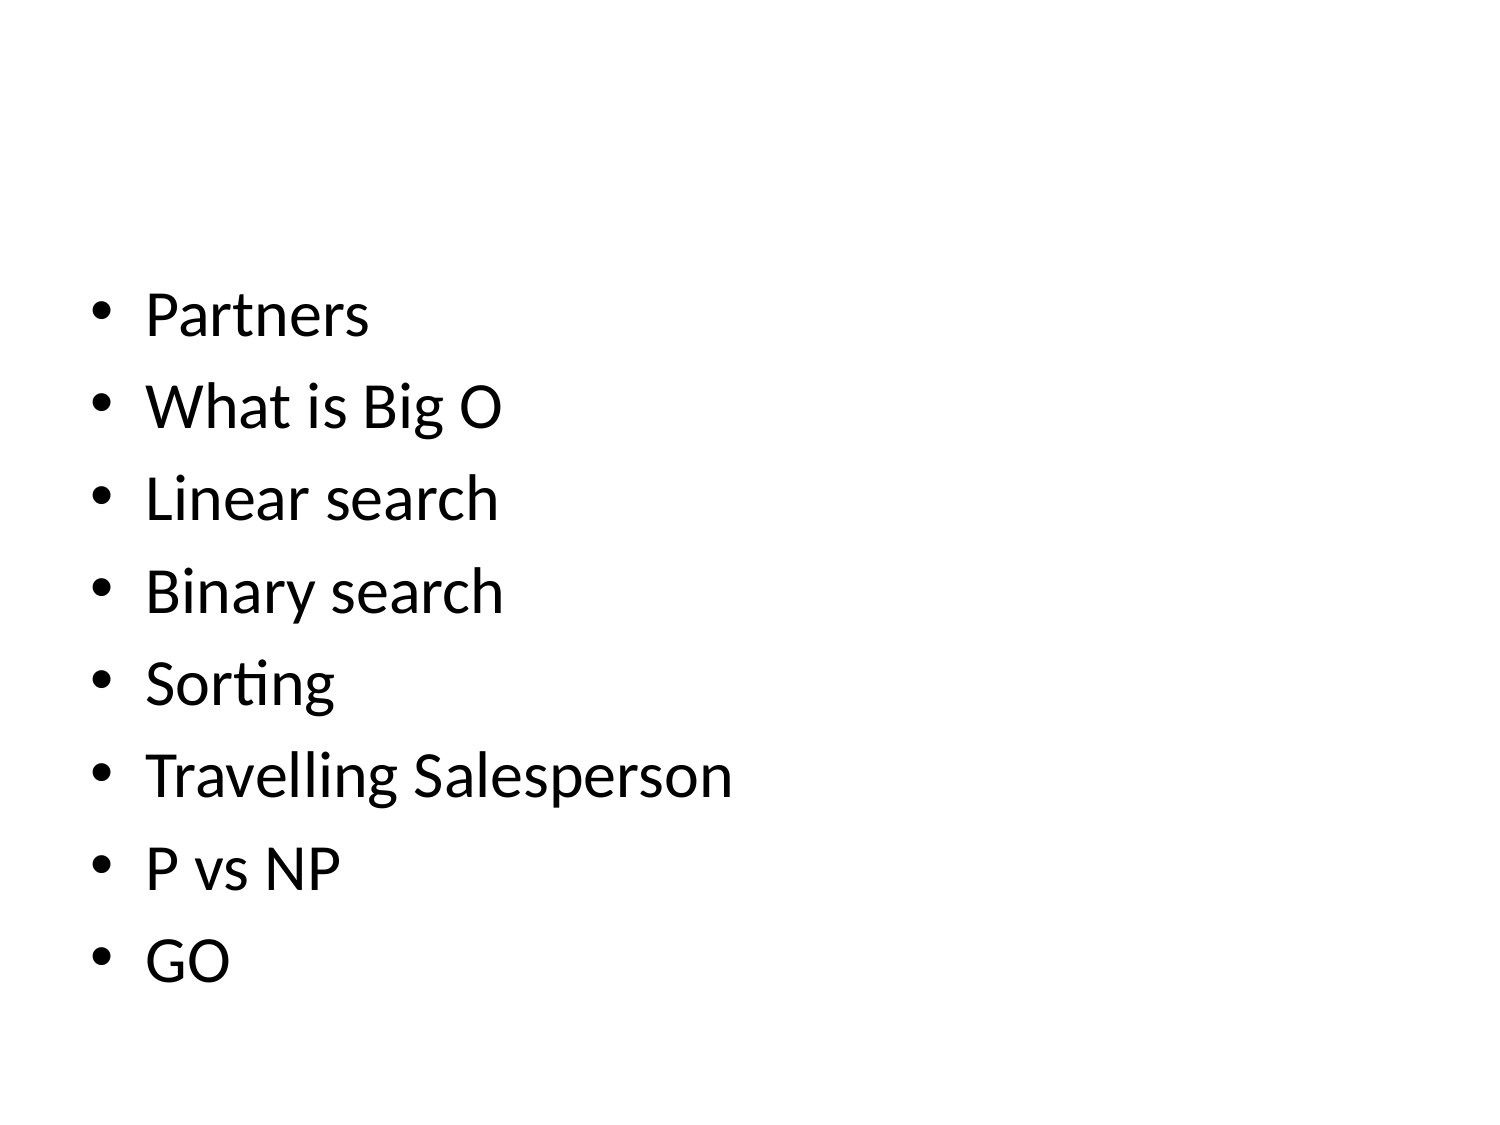

#
Partners
What is Big O
Linear search
Binary search
Sorting
Travelling Salesperson
P vs NP
GO